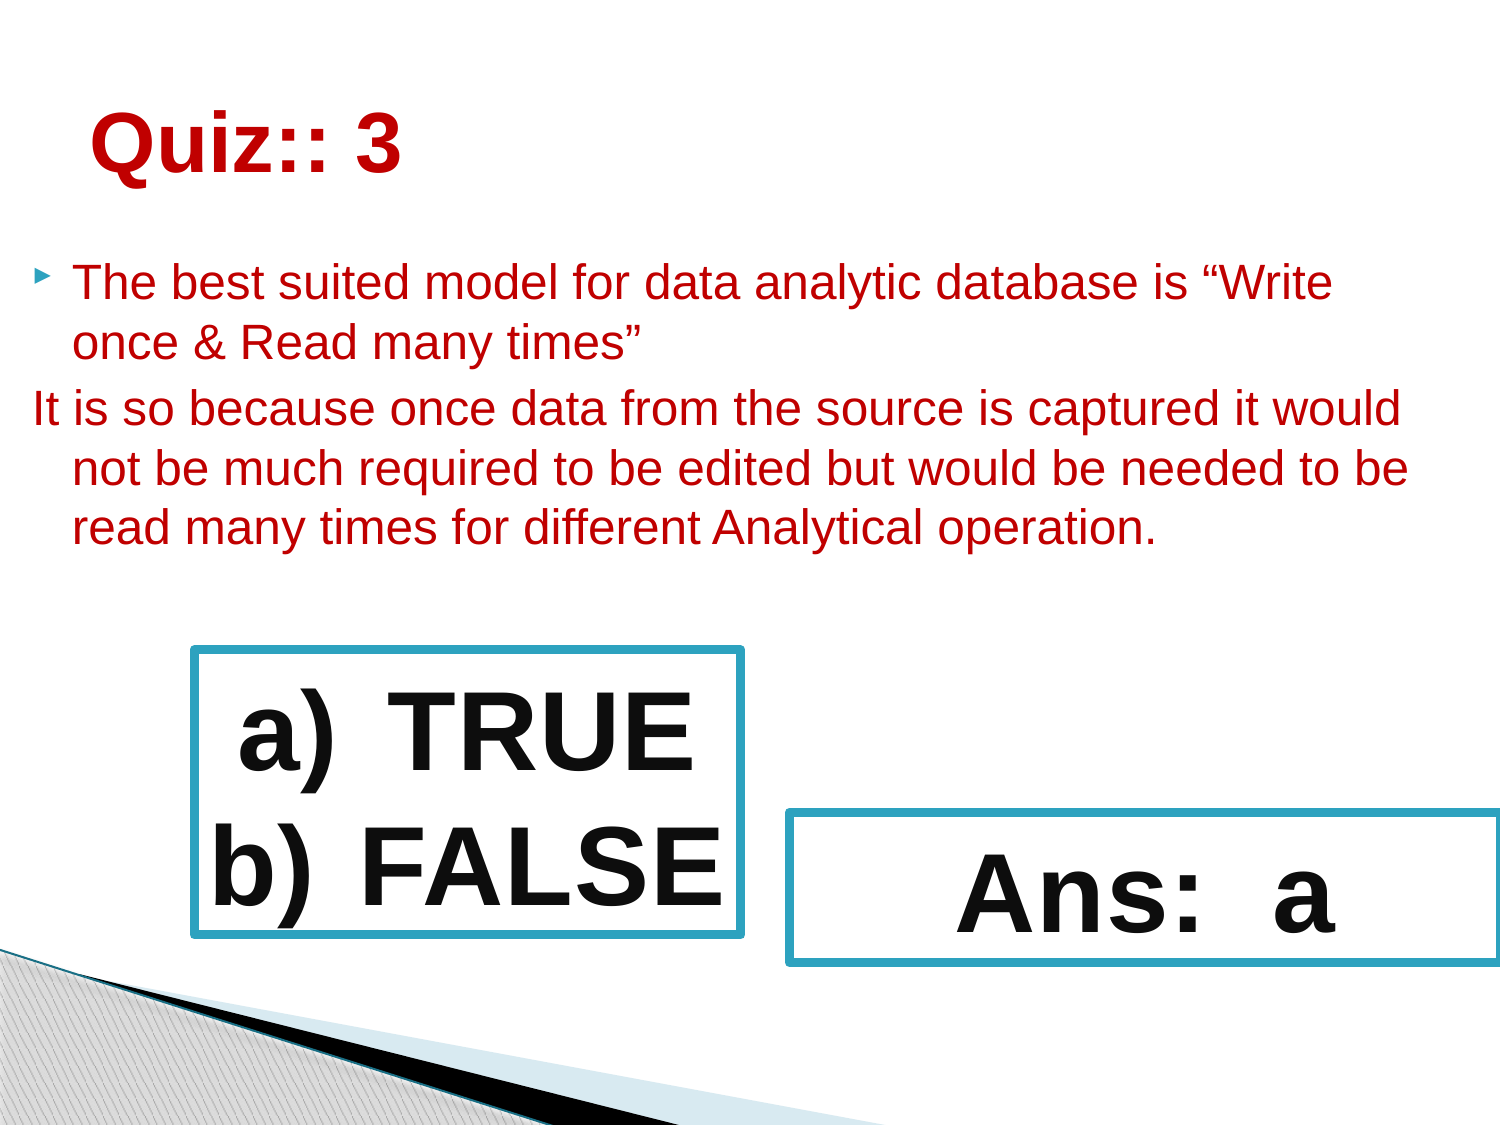

# Quiz:: 3
The best suited model for data analytic database is “Write once & Read many times”
It is so because once data from the source is captured it would not be much required to be edited but would be needed to be read many times for different Analytical operation.

TRUE
FALSE
Ans:  a